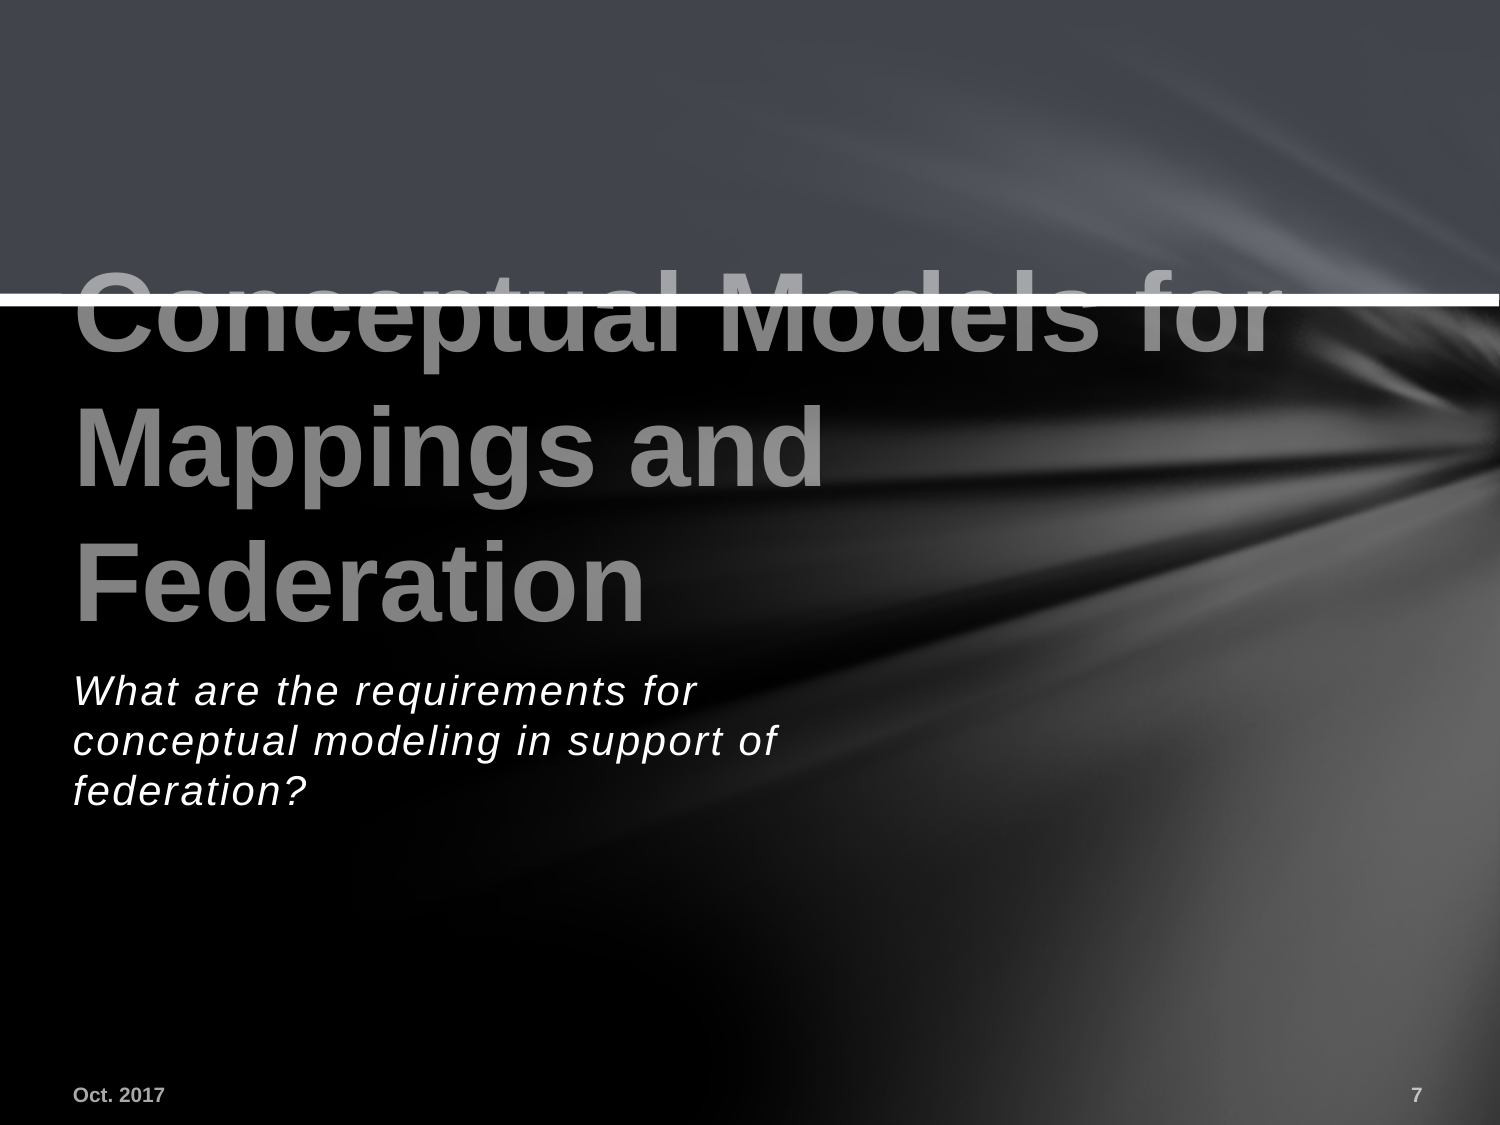

# Conceptual Models for Mappings and Federation
What are the requirements for conceptual modeling in support of federation?
Oct. 2017

7